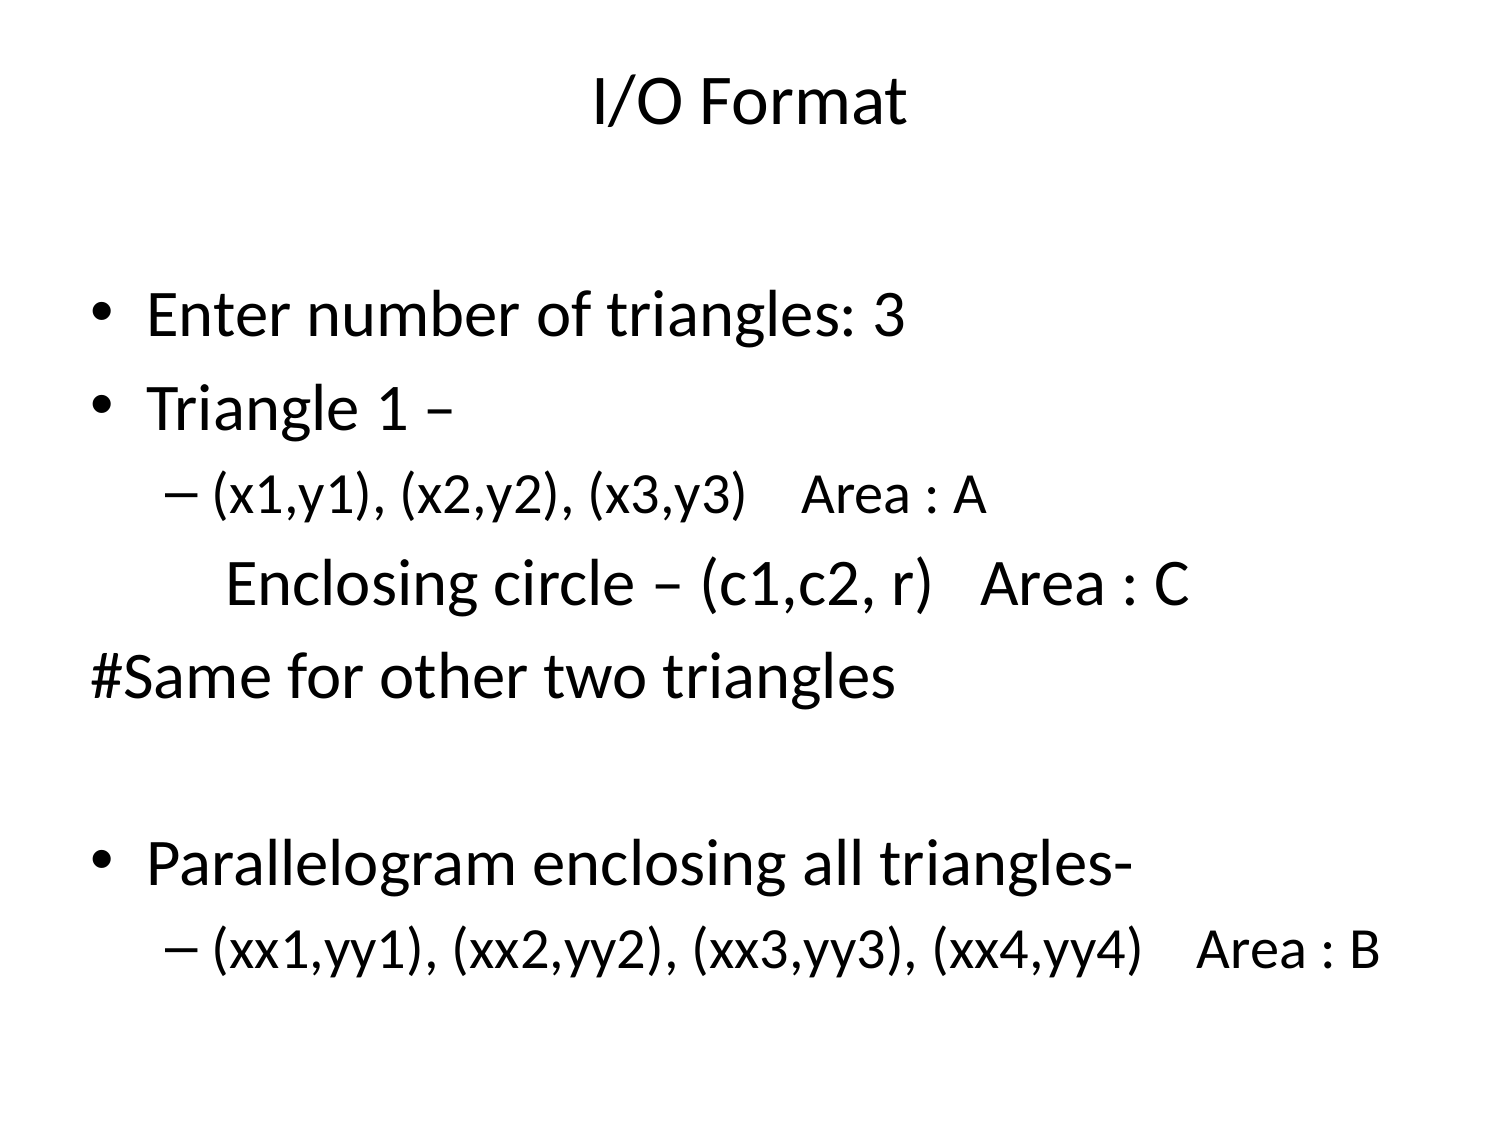

# I/O Format
Enter number of triangles: 3
Triangle 1 –
(x1,y1), (x2,y2), (x3,y3)    Area : A
         Enclosing circle – (c1,c2, r)   Area : C
#Same for other two triangles

Parallelogram enclosing all triangles-
(xx1,yy1), (xx2,yy2), (xx3,yy3), (xx4,yy4)    Area : B